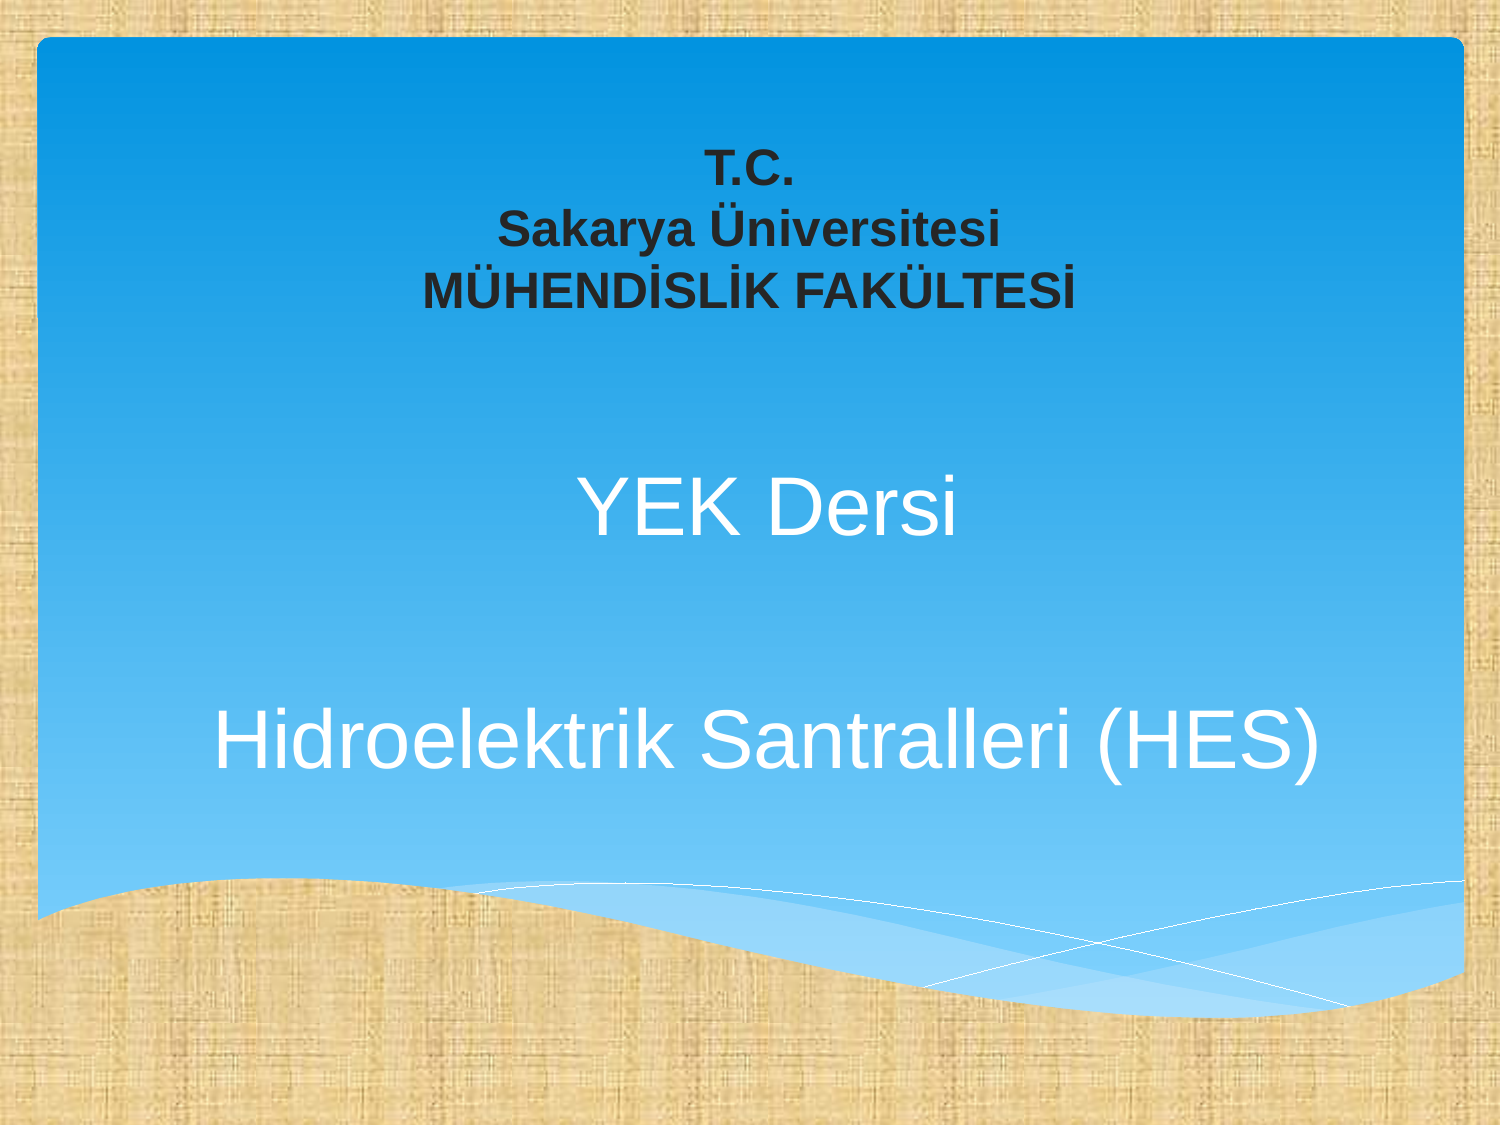

# T.C. Sakarya Üniversitesi MÜHENDİSLİK FAKÜLTESİ
YEK Dersi

Hidroelektrik Santralleri (HES)